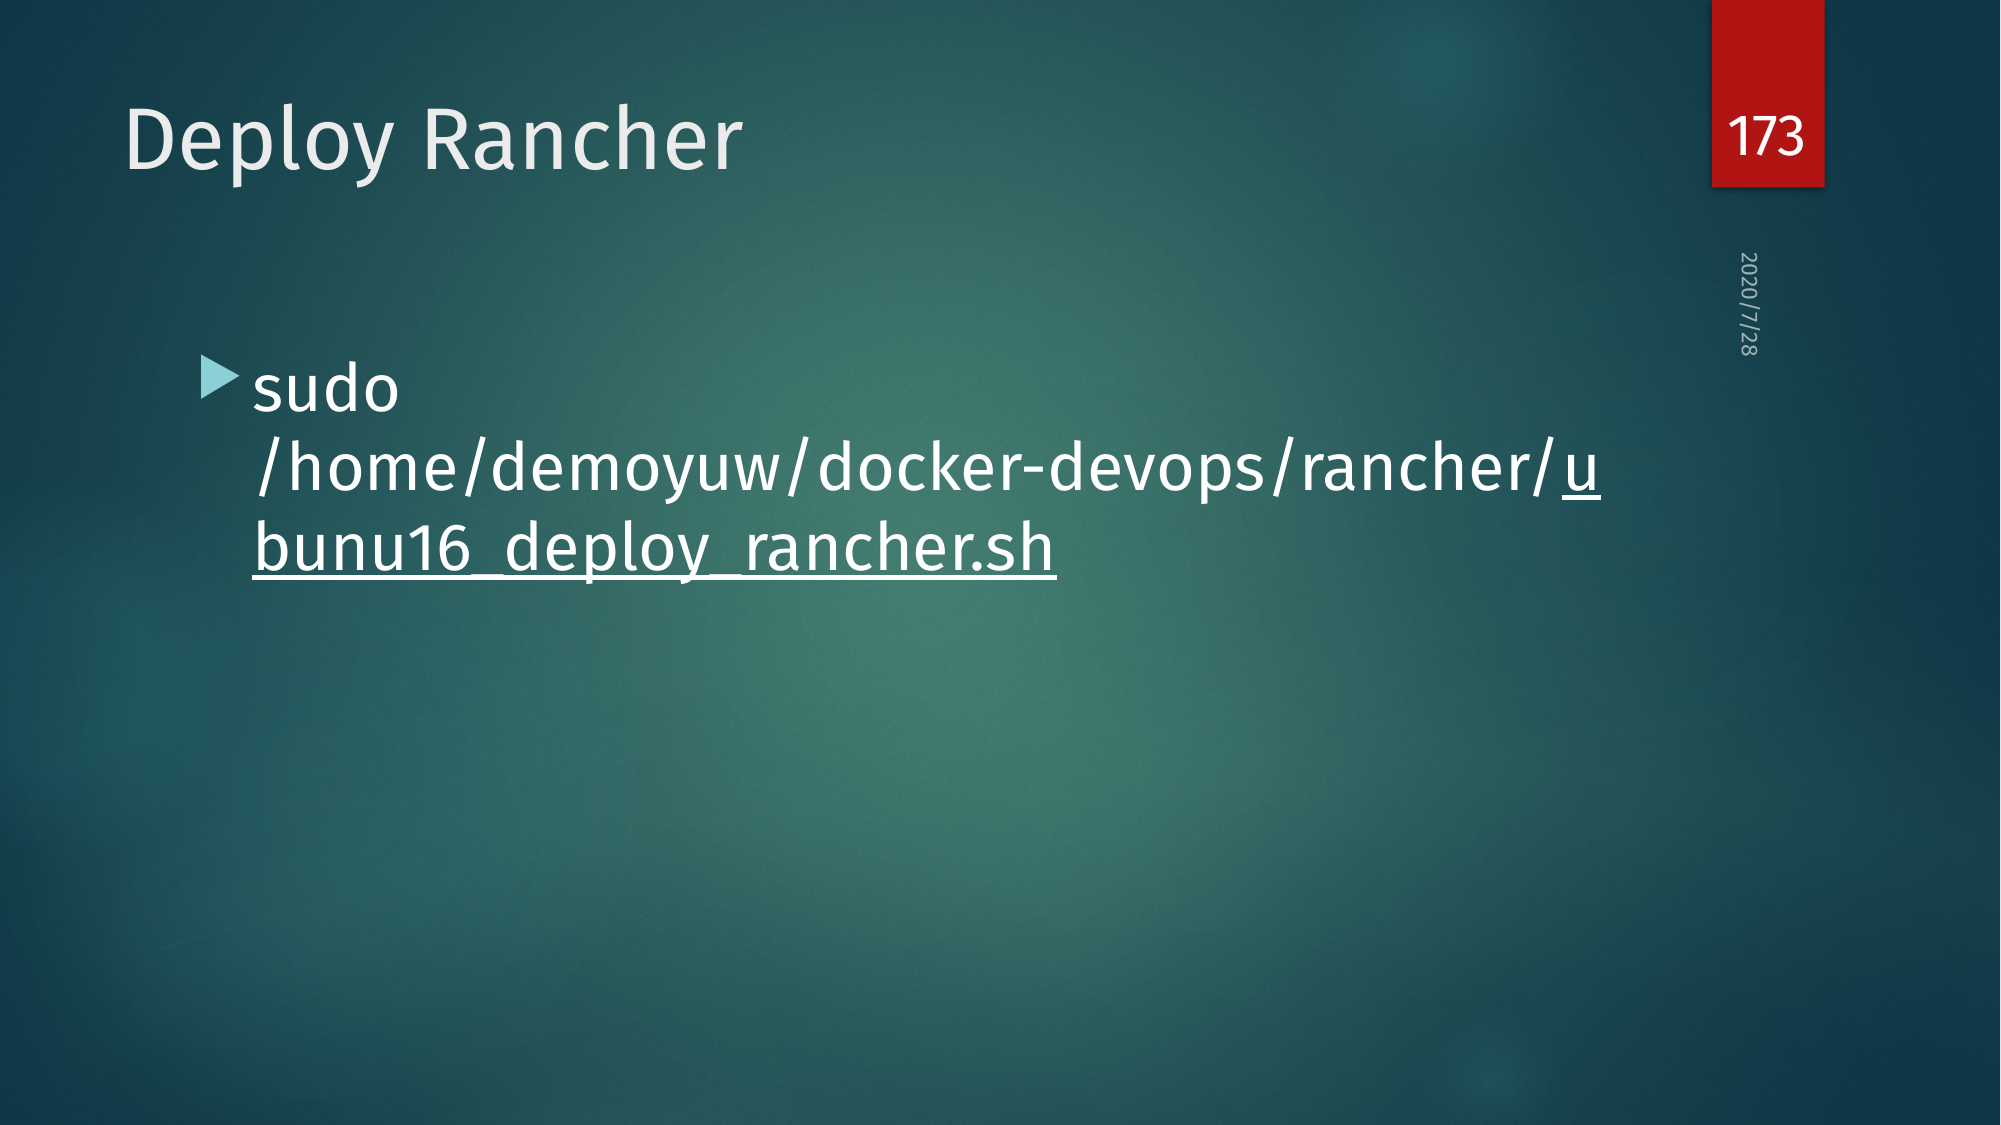

173
# Deploy Rancher
2020/7/28
sudo /home/demoyuw/docker-devops/rancher/ubunu16_deploy_rancher.sh